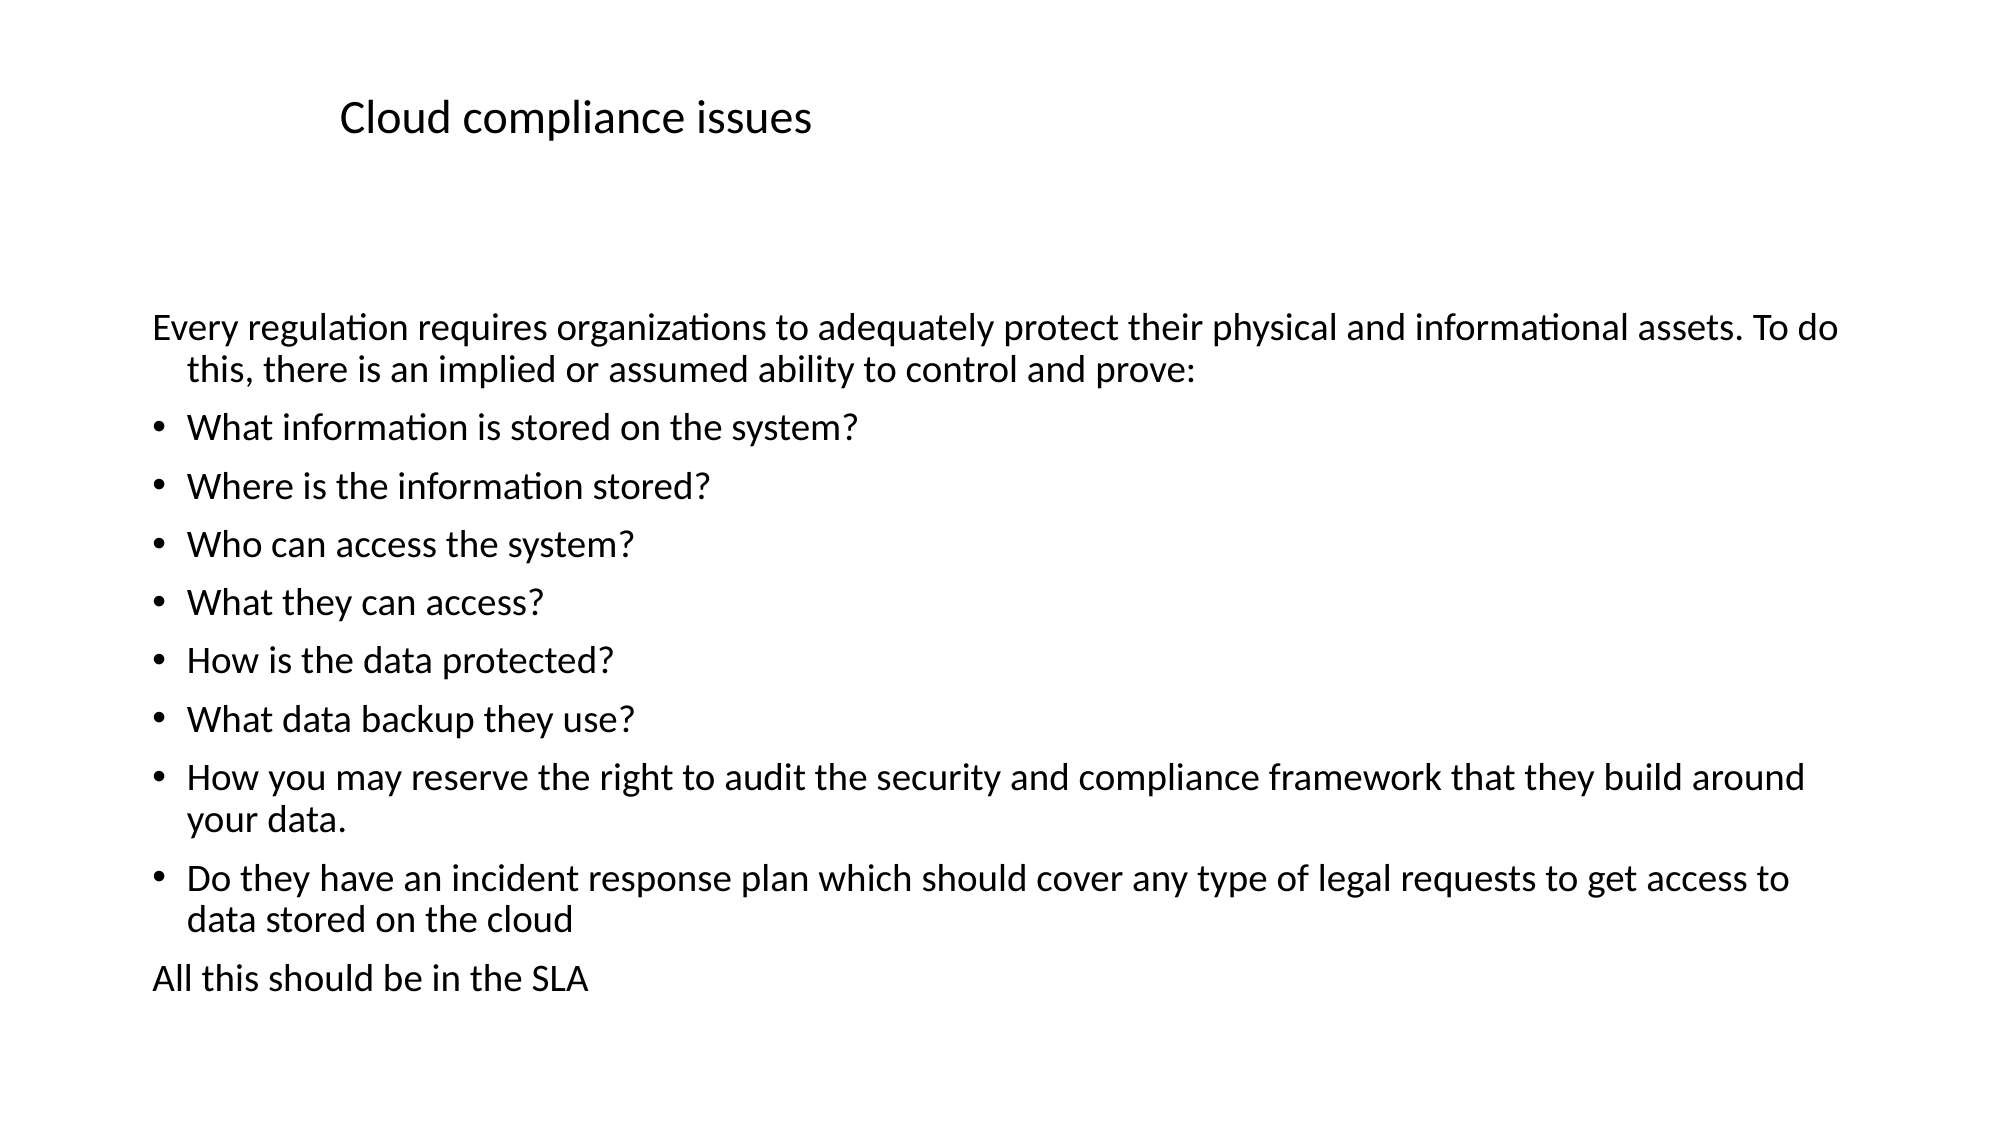

# Cloud compliance issues
Every regulation requires organizations to adequately protect their physical and informational assets. To do this, there is an implied or assumed ability to control and prove:
What information is stored on the system?
Where is the information stored?
Who can access the system?
What they can access?
How is the data protected?
What data backup they use?
How you may reserve the right to audit the security and compliance framework that they build around your data.
Do they have an incident response plan which should cover any type of legal requests to get access to data stored on the cloud
All this should be in the SLA